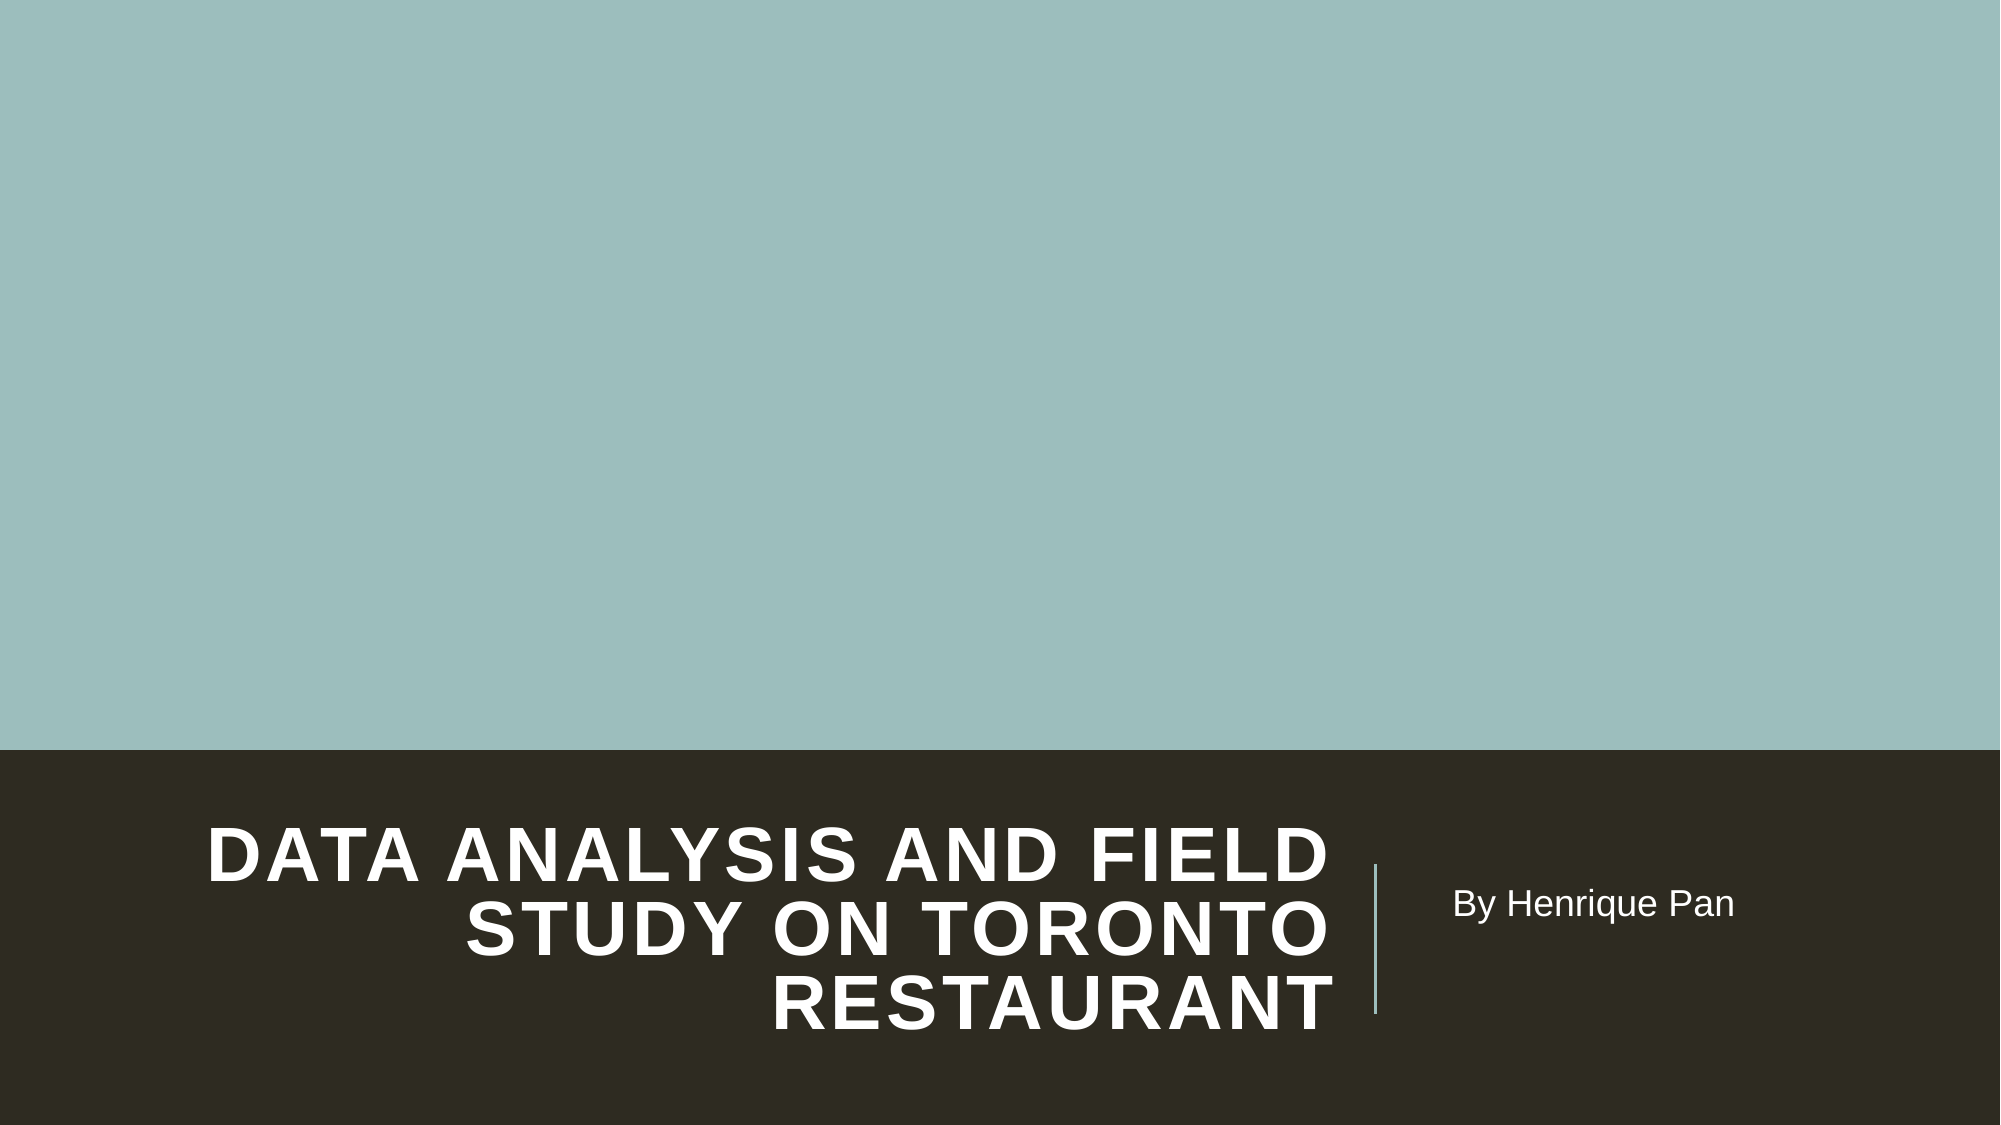

# Data analysis and field study on Toronto restaurant
By Henrique Pan